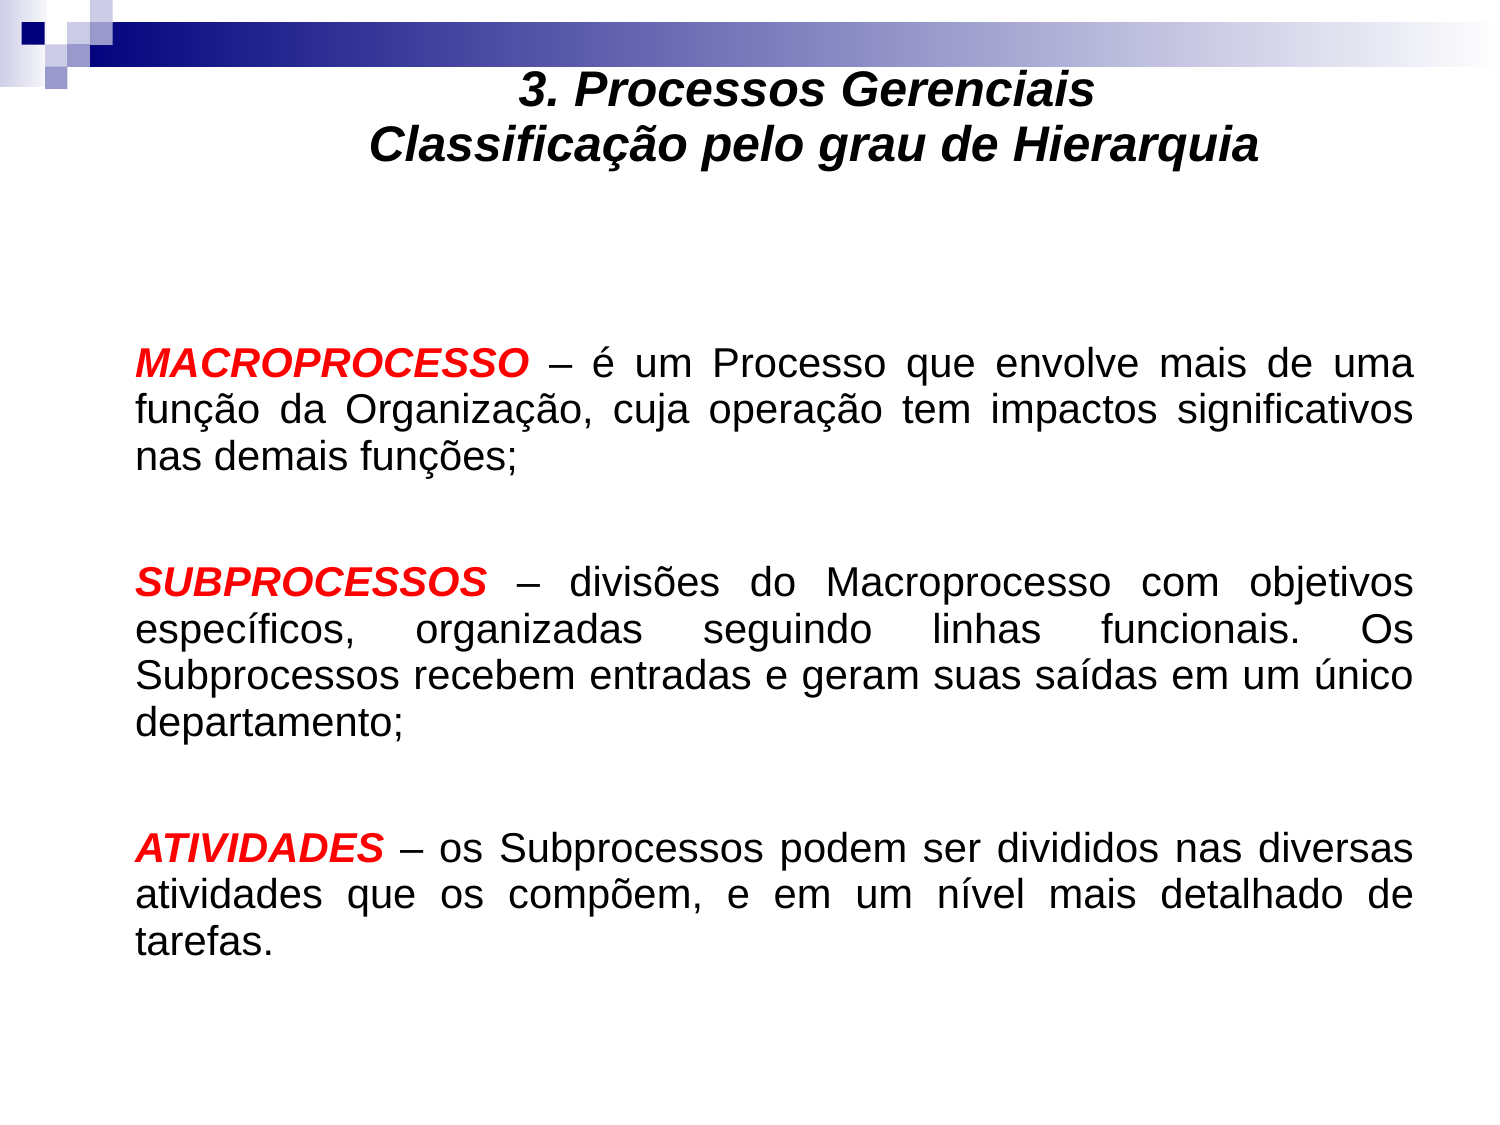

# 3. Processos Gerenciais Classificação pelo grau de Hierarquia

	MACROPROCESSO – é um Processo que envolve mais de uma função da Organização, cuja operação tem impactos significativos nas demais funções;

	SUBPROCESSOS – divisões do Macroprocesso com objetivos específicos, organizadas seguindo linhas funcionais. Os Subprocessos recebem entradas e geram suas saídas em um único departamento;

	ATIVIDADES – os Subprocessos podem ser divididos nas diversas atividades que os compõem, e em um nível mais detalhado de tarefas.